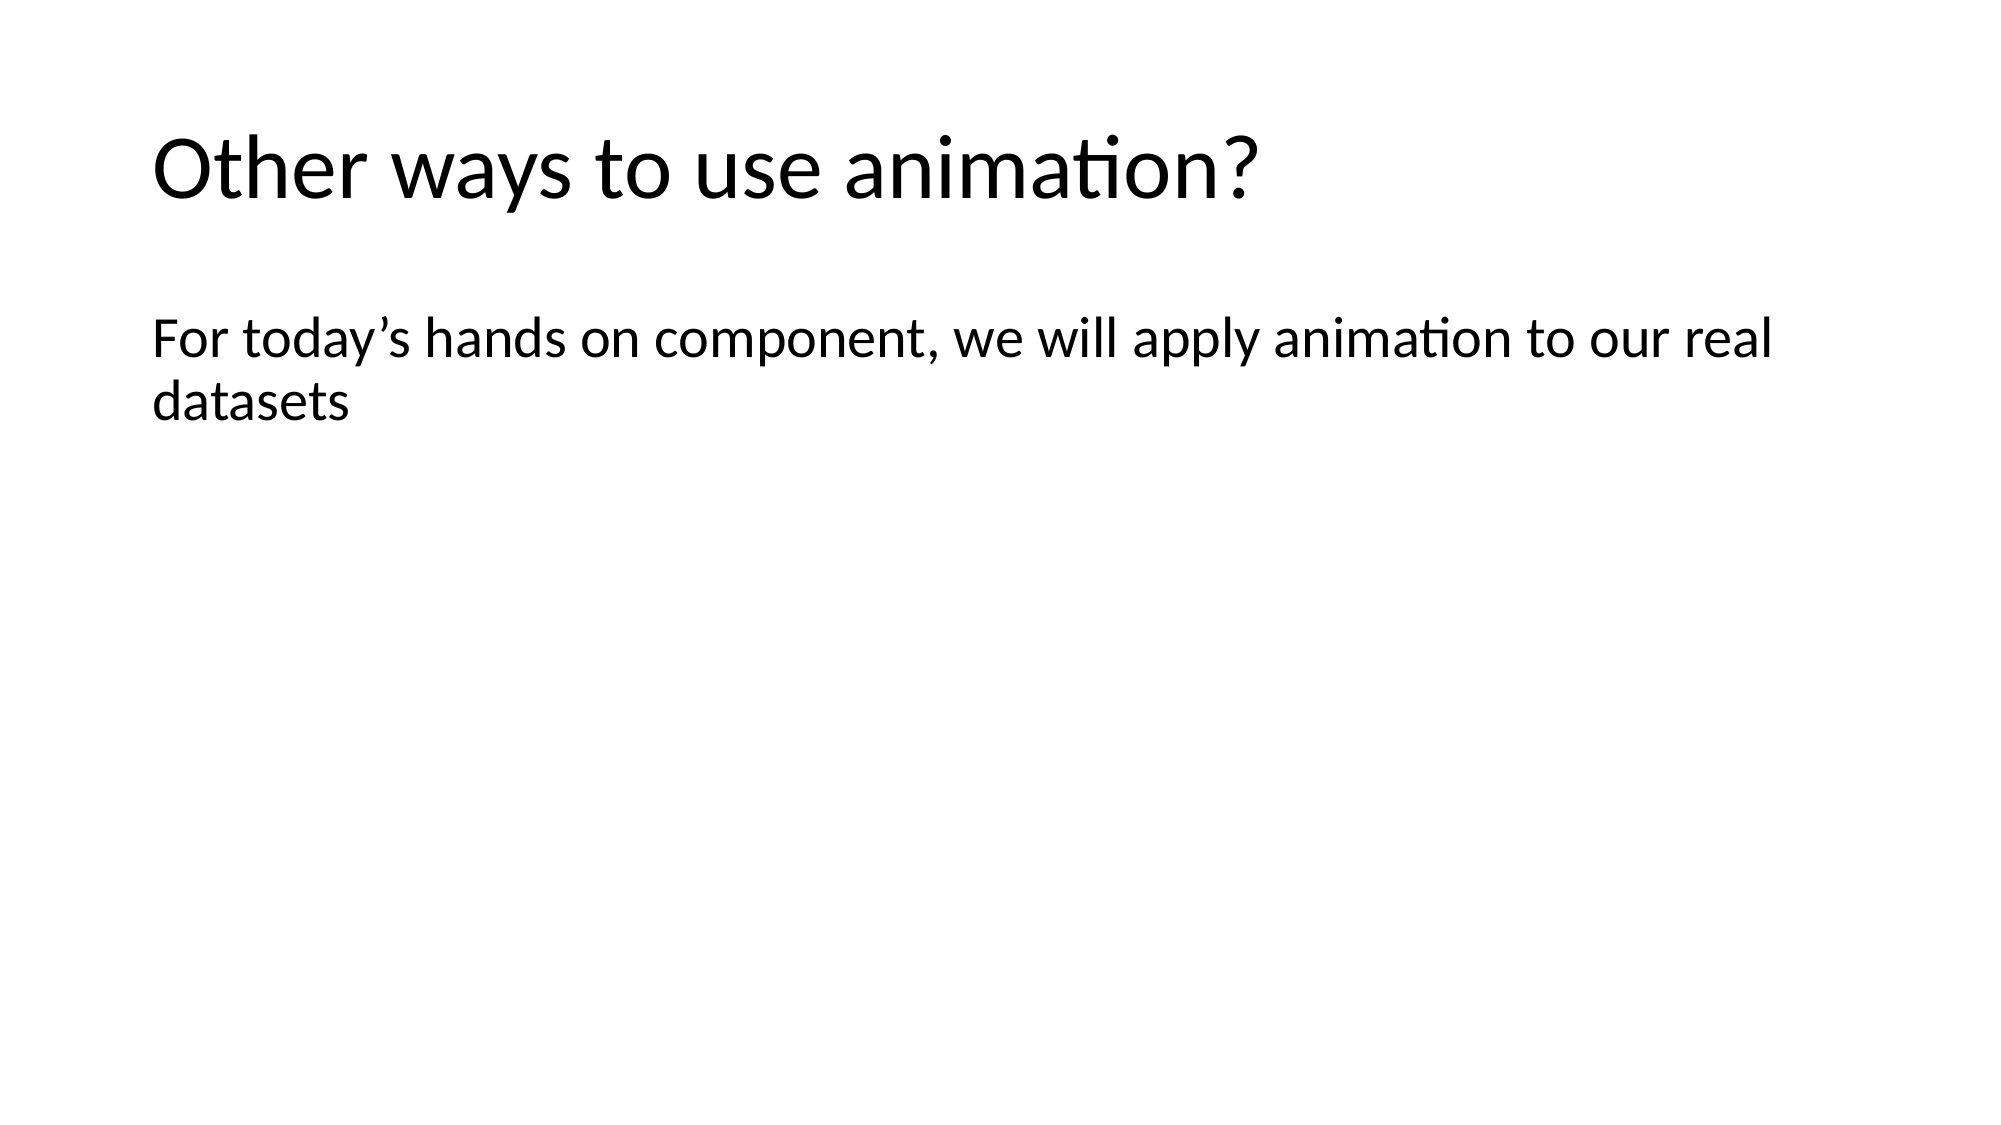

# Other ways to use animation?
For today’s hands on component, we will apply animation to our real datasets